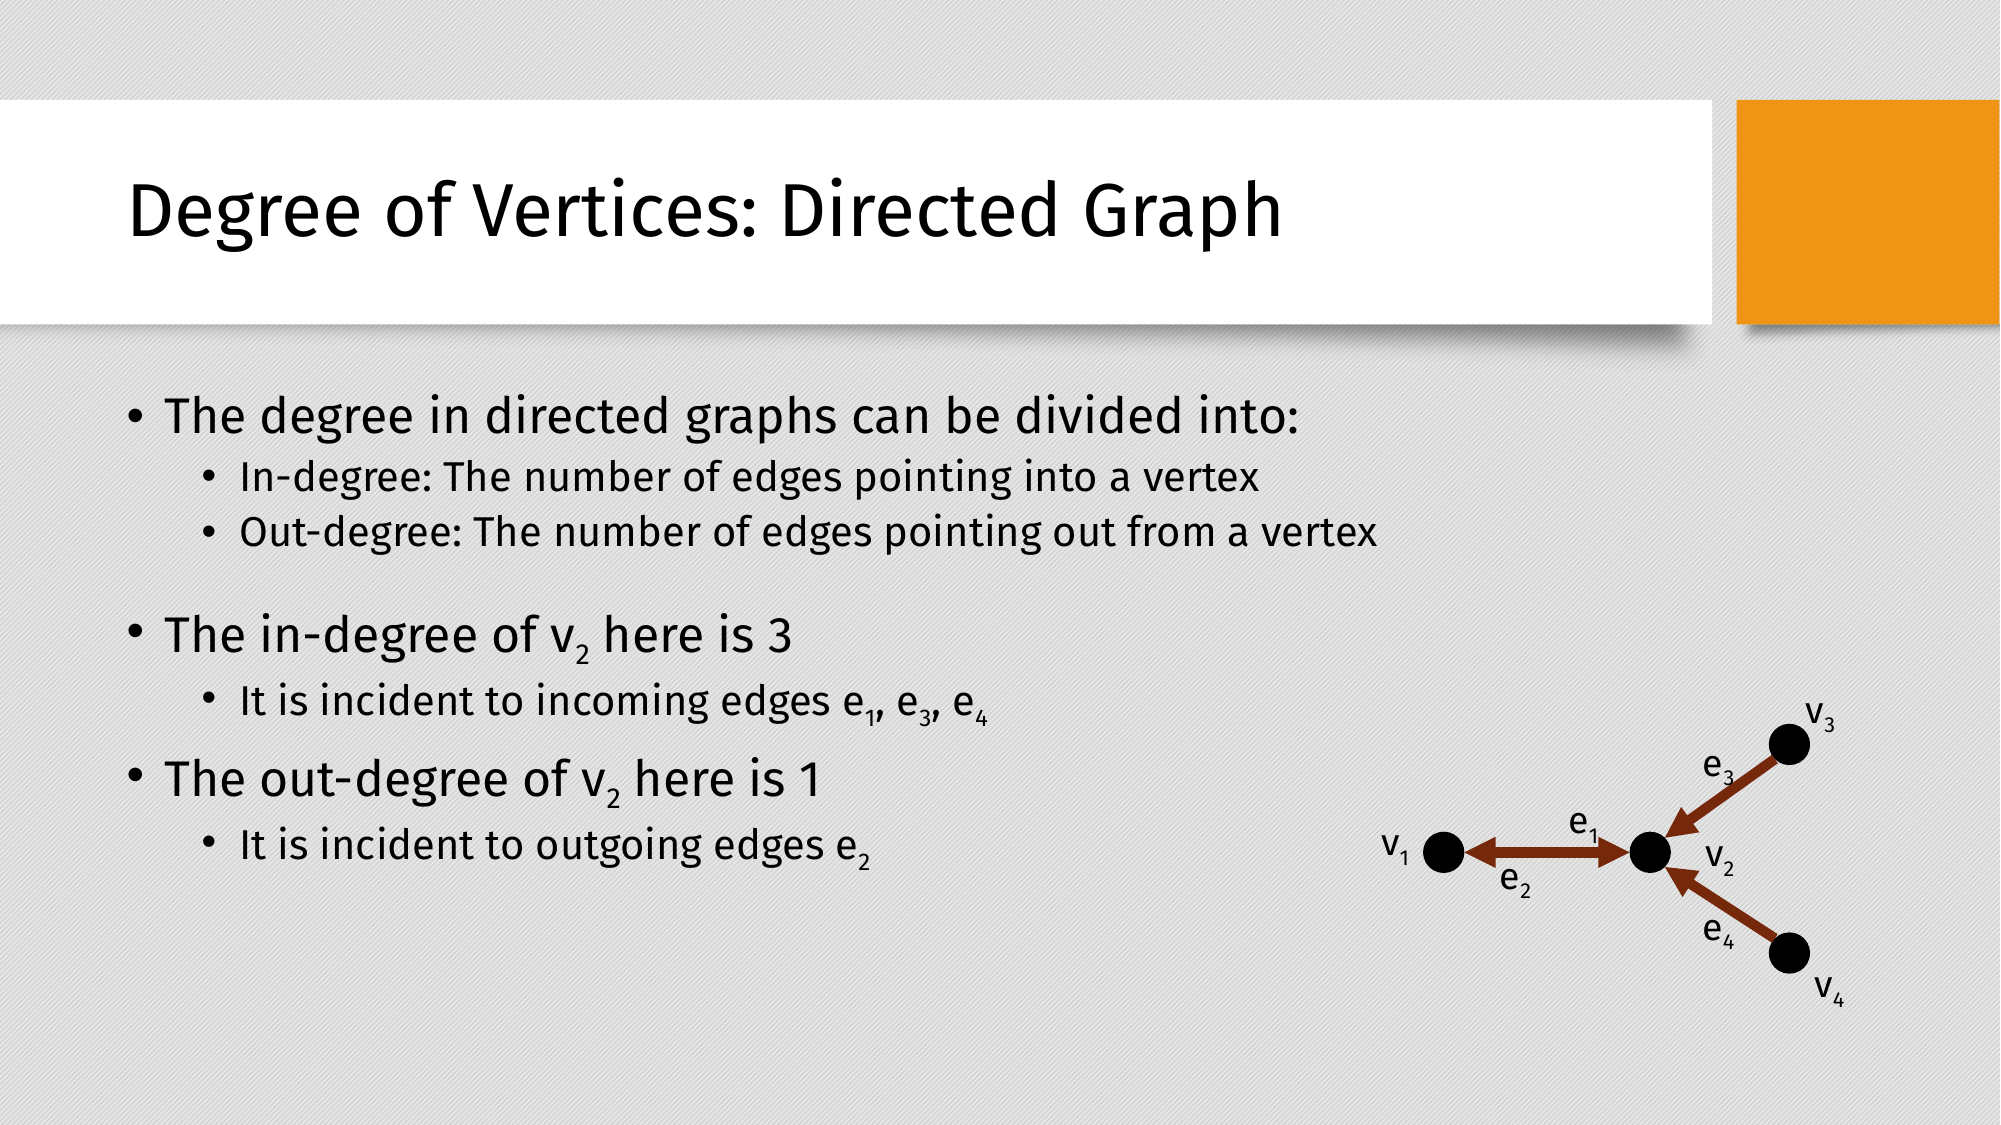

# Degree of Vertices: Directed Graph
The degree in directed graphs can be divided into:
In-degree: The number of edges pointing into a vertex
Out-degree: The number of edges pointing out from a vertex
The in-degree of v2 here is 3
It is incident to incoming edges e1, e3, e4
The out-degree of v2 here is 1
It is incident to outgoing edges e2

v3

e3
e1
v1
v2

e2
e4

v4